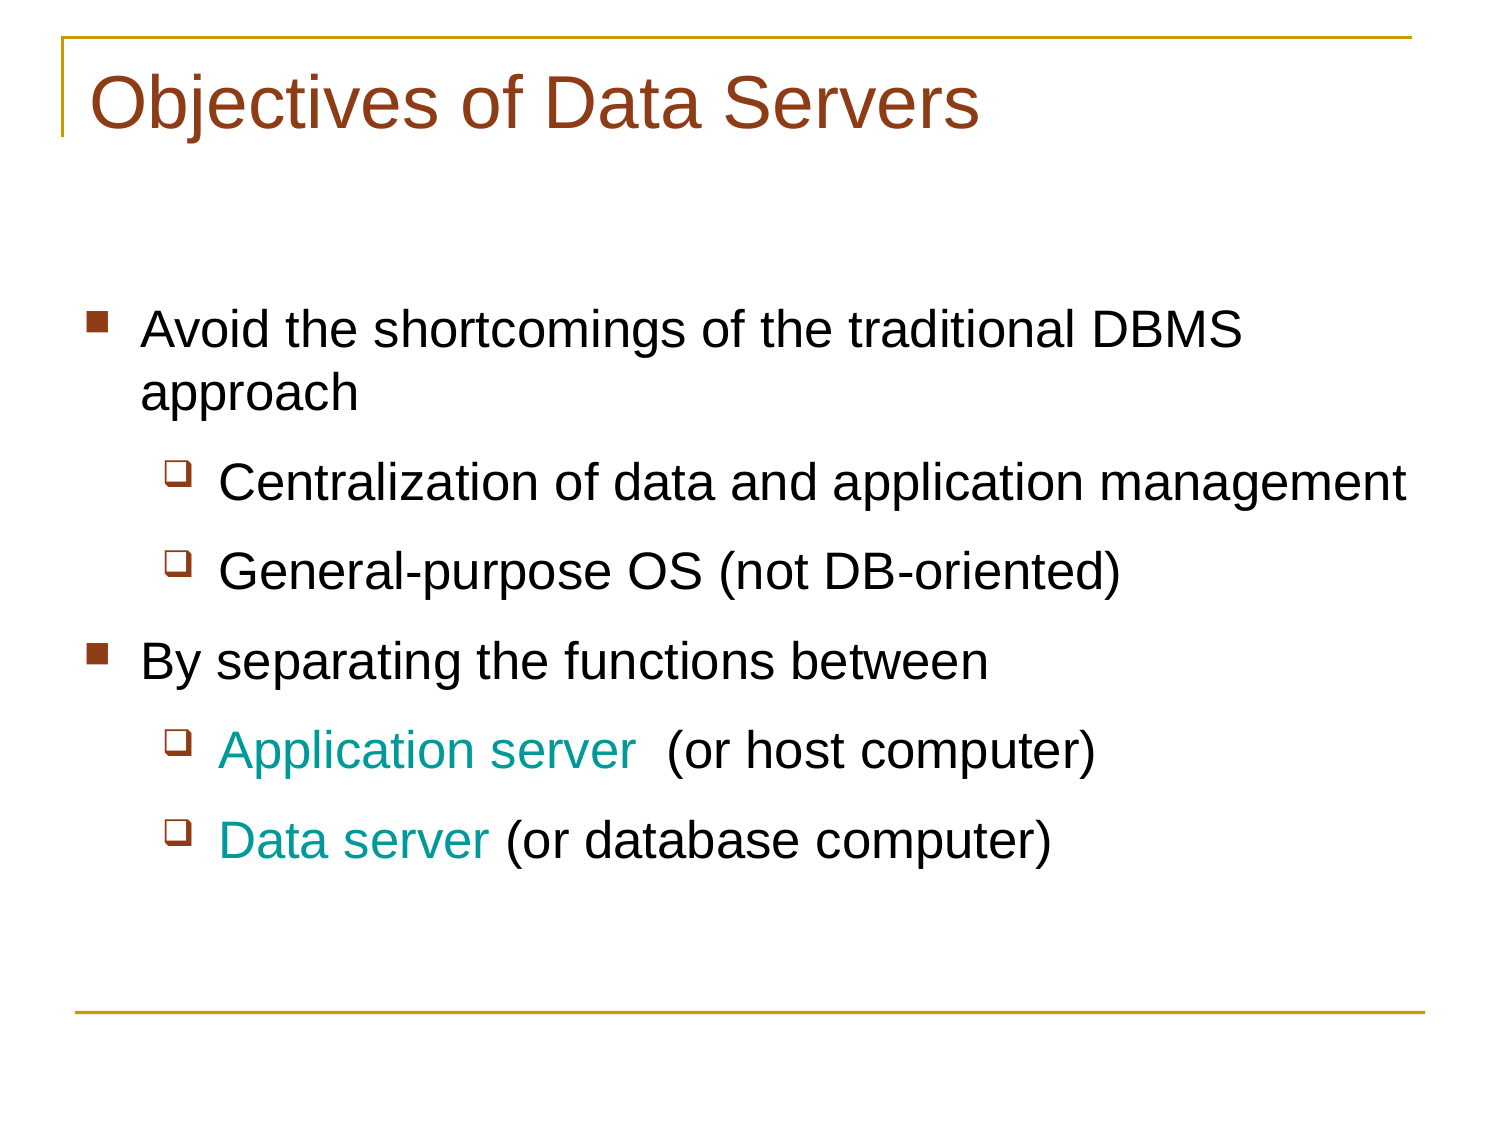

# Objectives of Data Servers
Avoid the shortcomings of the traditional DBMS approach
Centralization of data and application management
General-purpose OS (not DB-oriented)
By separating the functions between
Application server  (or host computer)
Data server (or database computer)